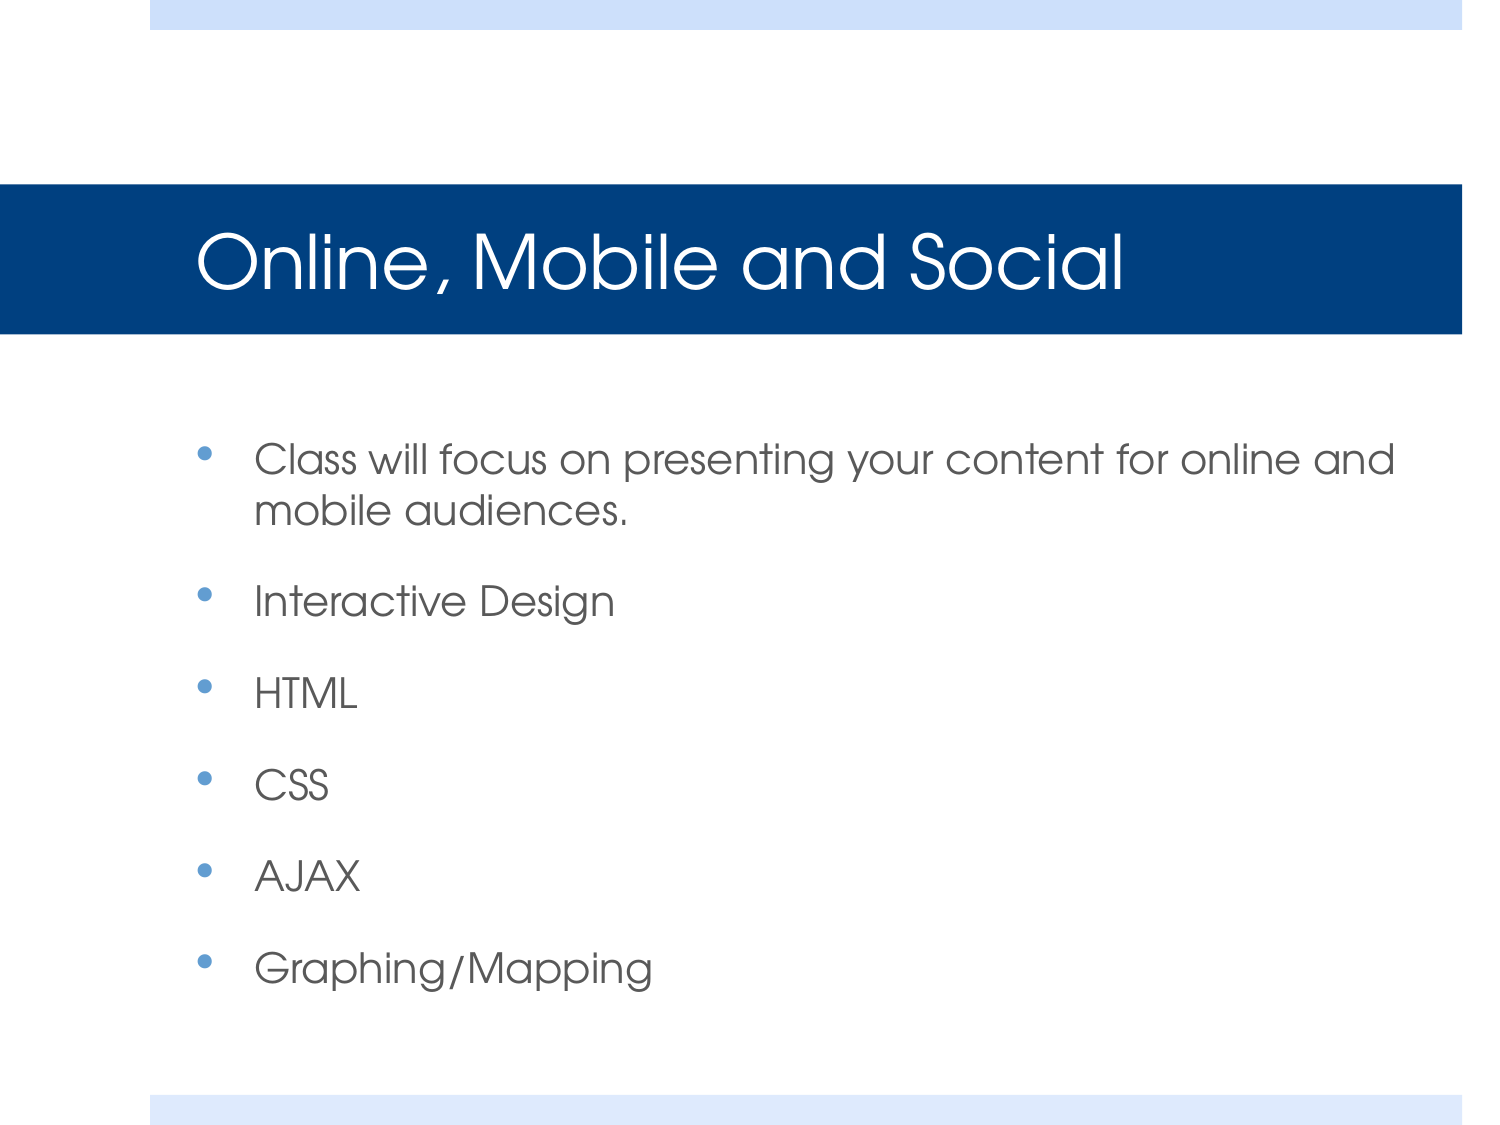

# Online, Mobile and Social
Class will focus on presenting your content for online and mobile audiences.
Interactive Design
HTML
CSS
AJAX
Graphing/Mapping